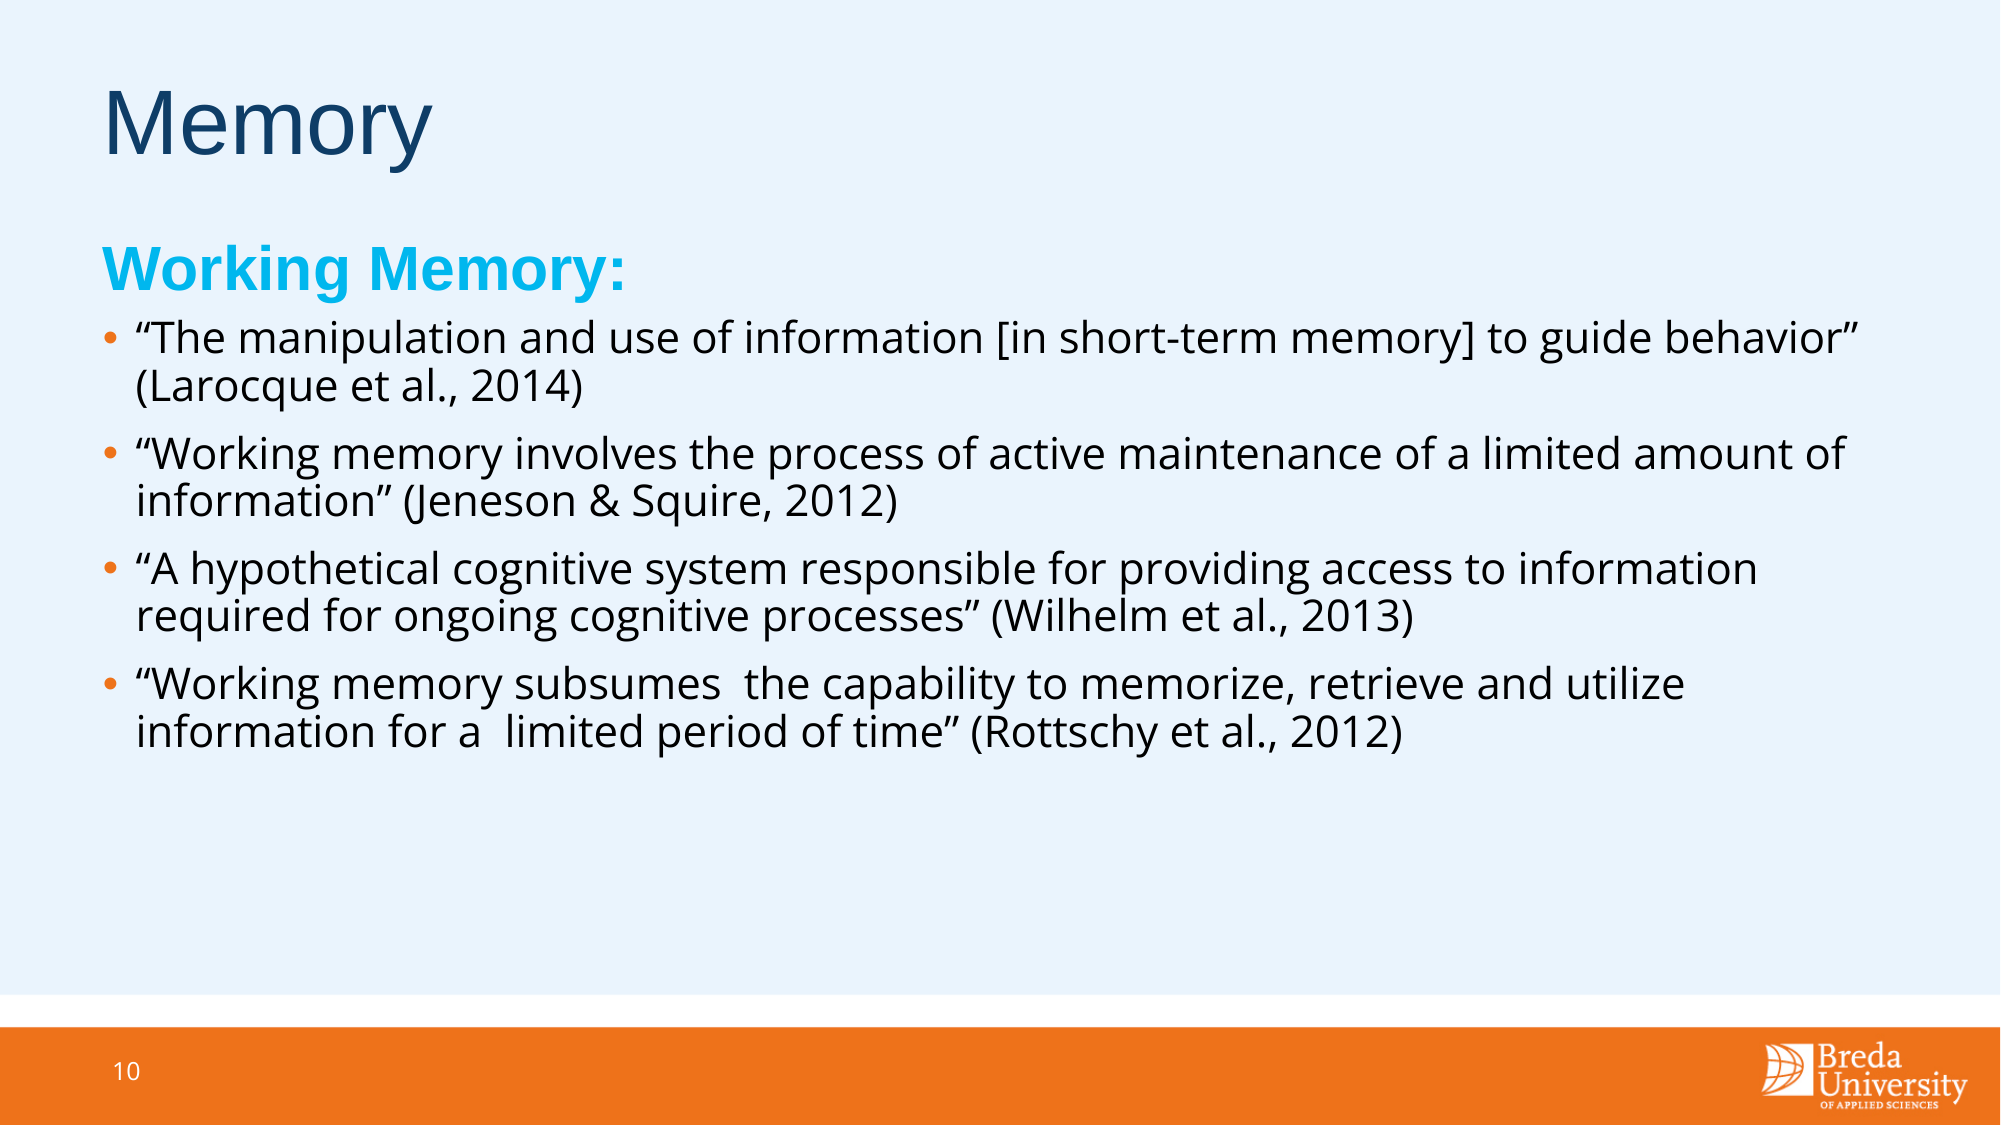

# Memory
Working Memory:

“The manipulation and use of information [in short-term memory] to guide behavior” (Larocque et al., 2014)
“Working memory involves the process of active maintenance of a limited amount of information” (Jeneson & Squire, 2012)
“A hypothetical cognitive system responsible for providing access to information required for ongoing cognitive processes” (Wilhelm et al., 2013)
“Working memory subsumes  the capability to memorize, retrieve and utilize information for a  limited period of time” (Rottschy et al., 2012)

10